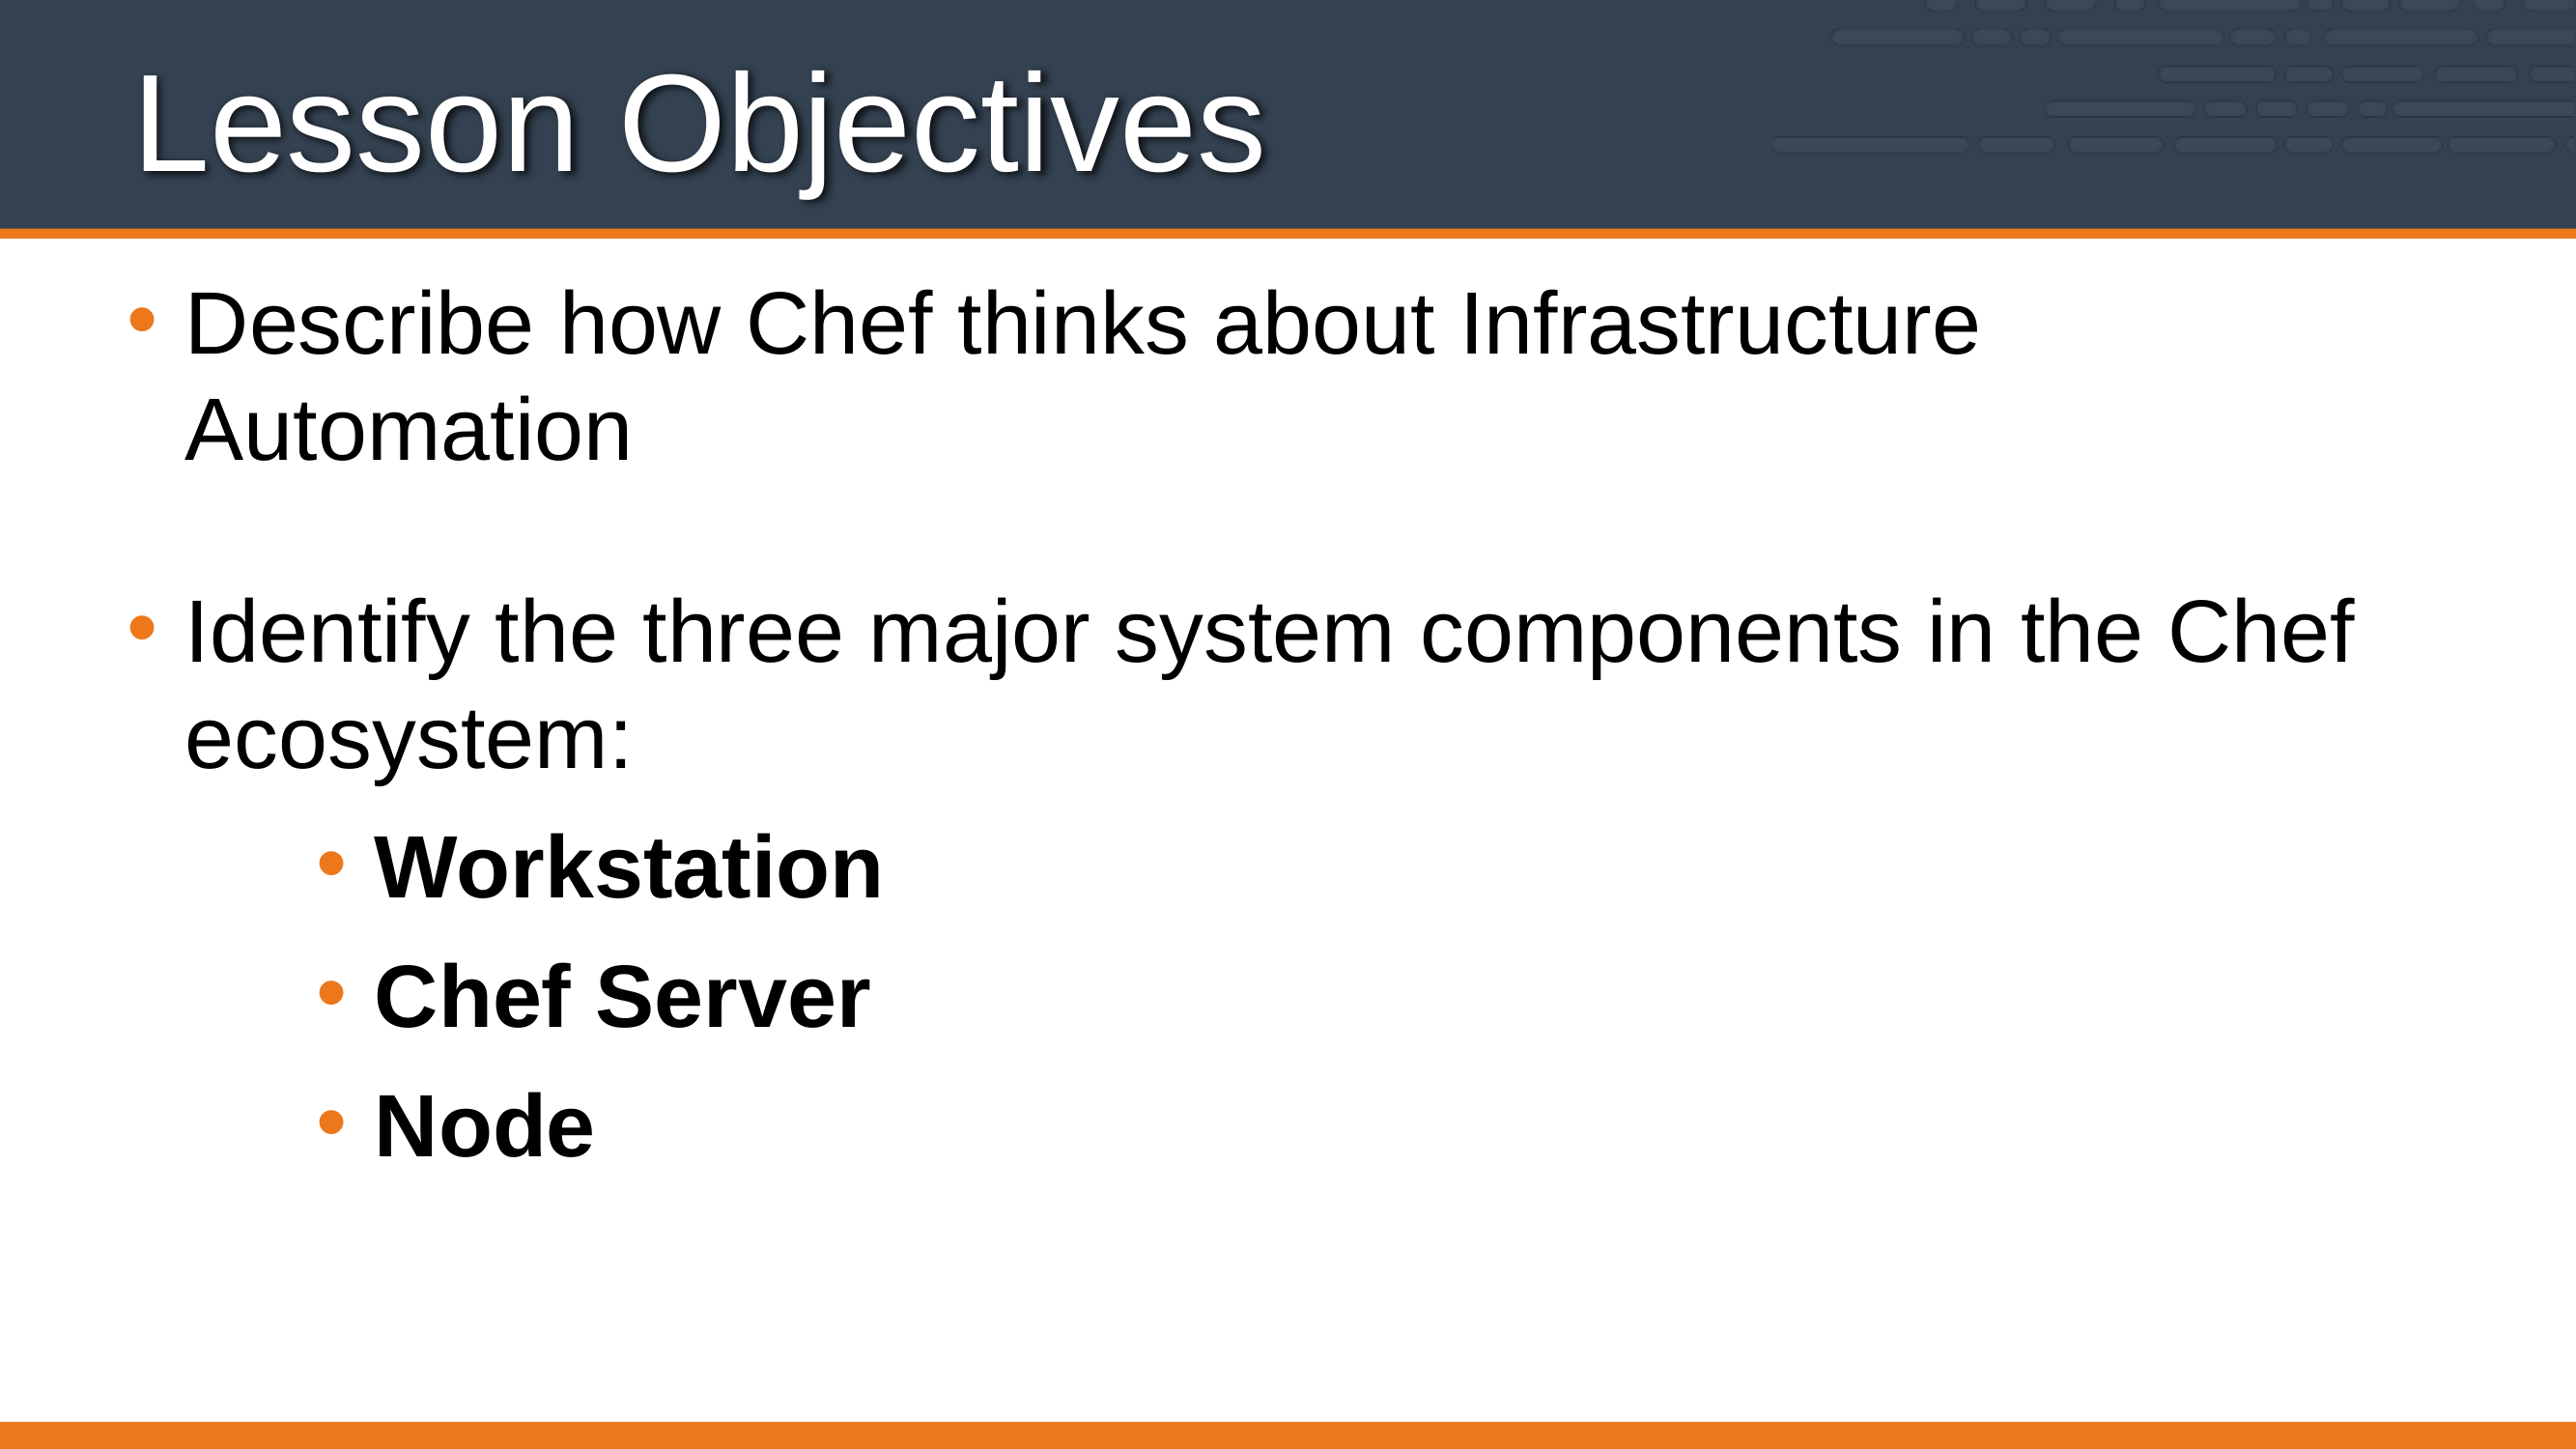

# Lesson Objectives
Describe how Chef thinks about Infrastructure Automation

Identify the three major system components in the Chef ecosystem:
Workstation
Chef Server
Node